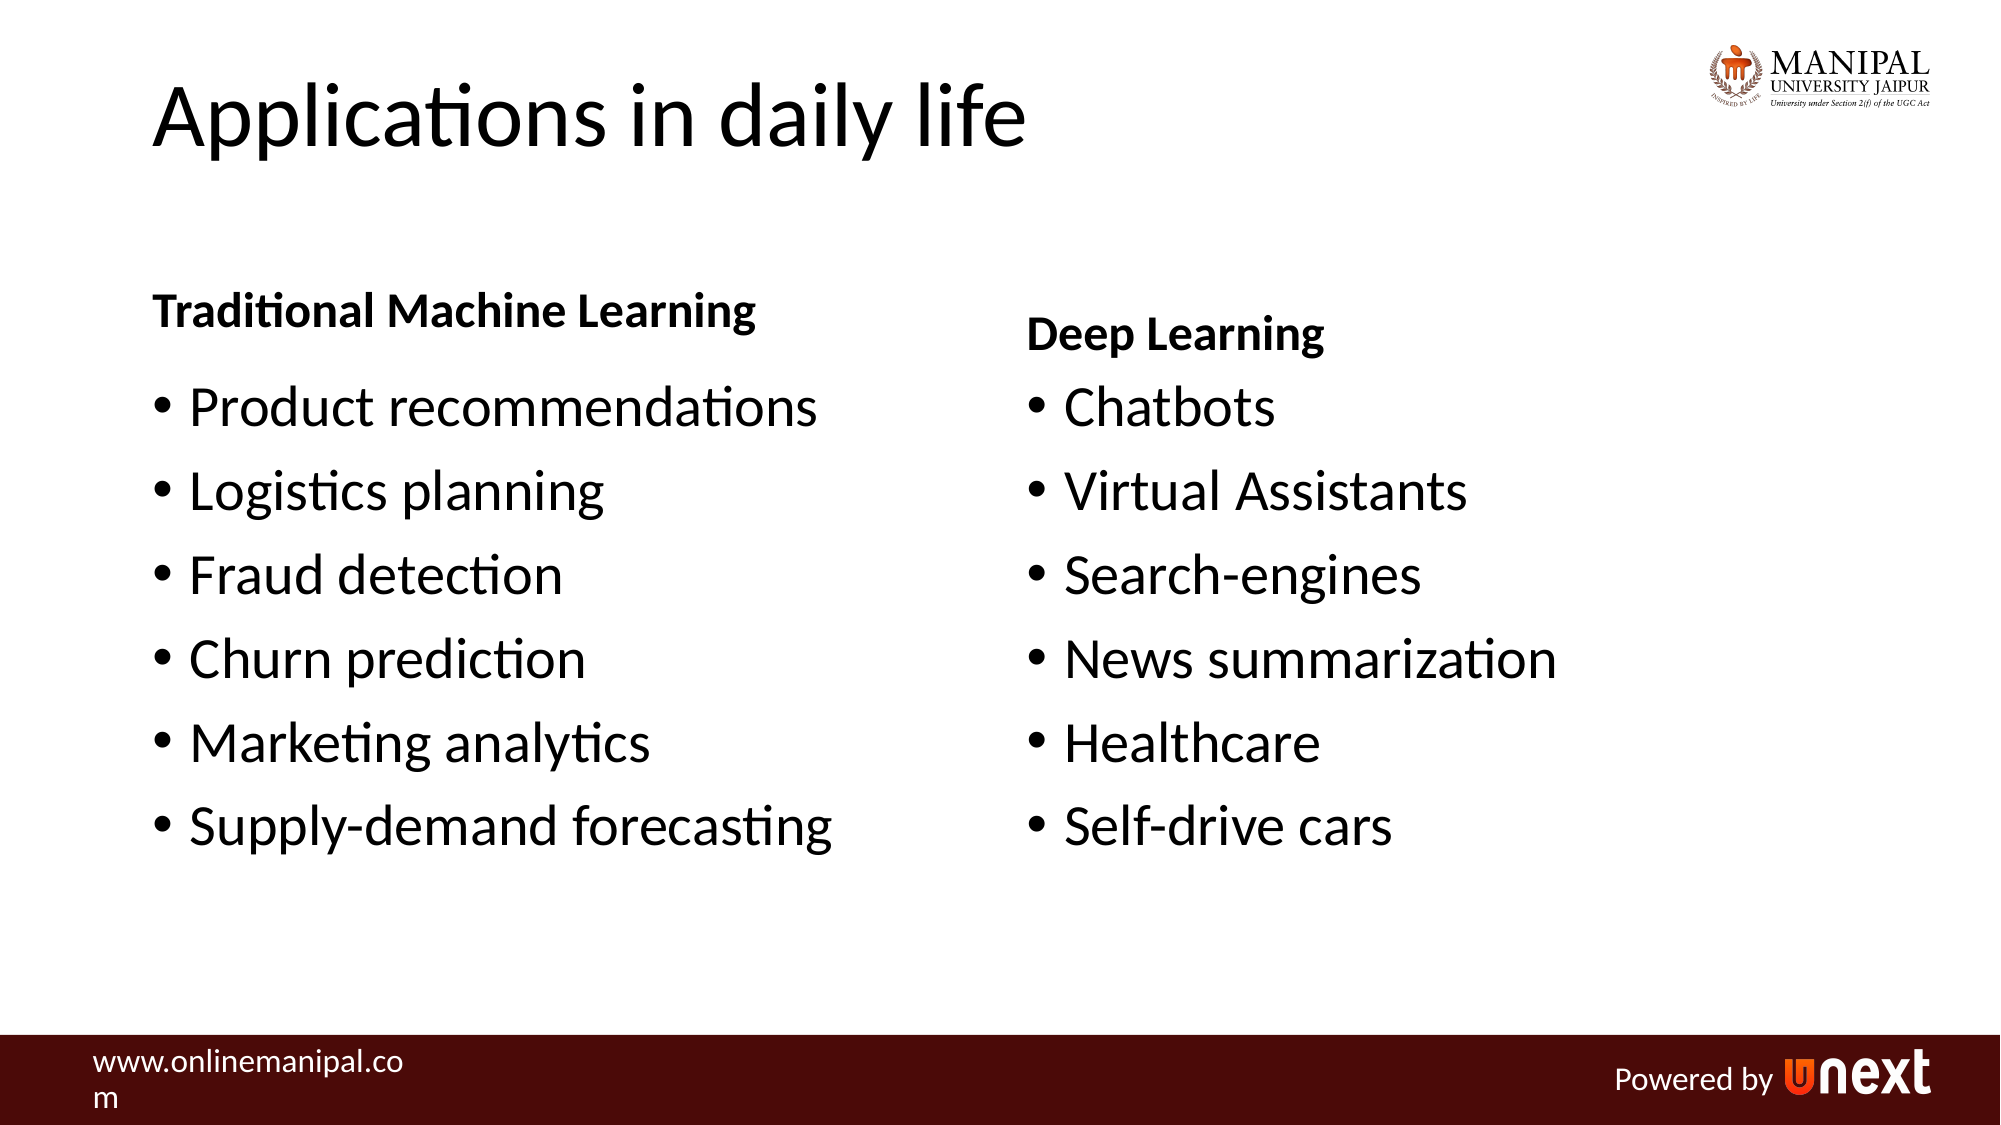

# Applications in daily life
Traditional Machine Learning
Deep Learning
Product recommendations
Logistics planning
Fraud detection
Churn prediction
Marketing analytics
Supply-demand forecasting
Chatbots
Virtual Assistants
Search-engines
News summarization
Healthcare
Self-drive cars